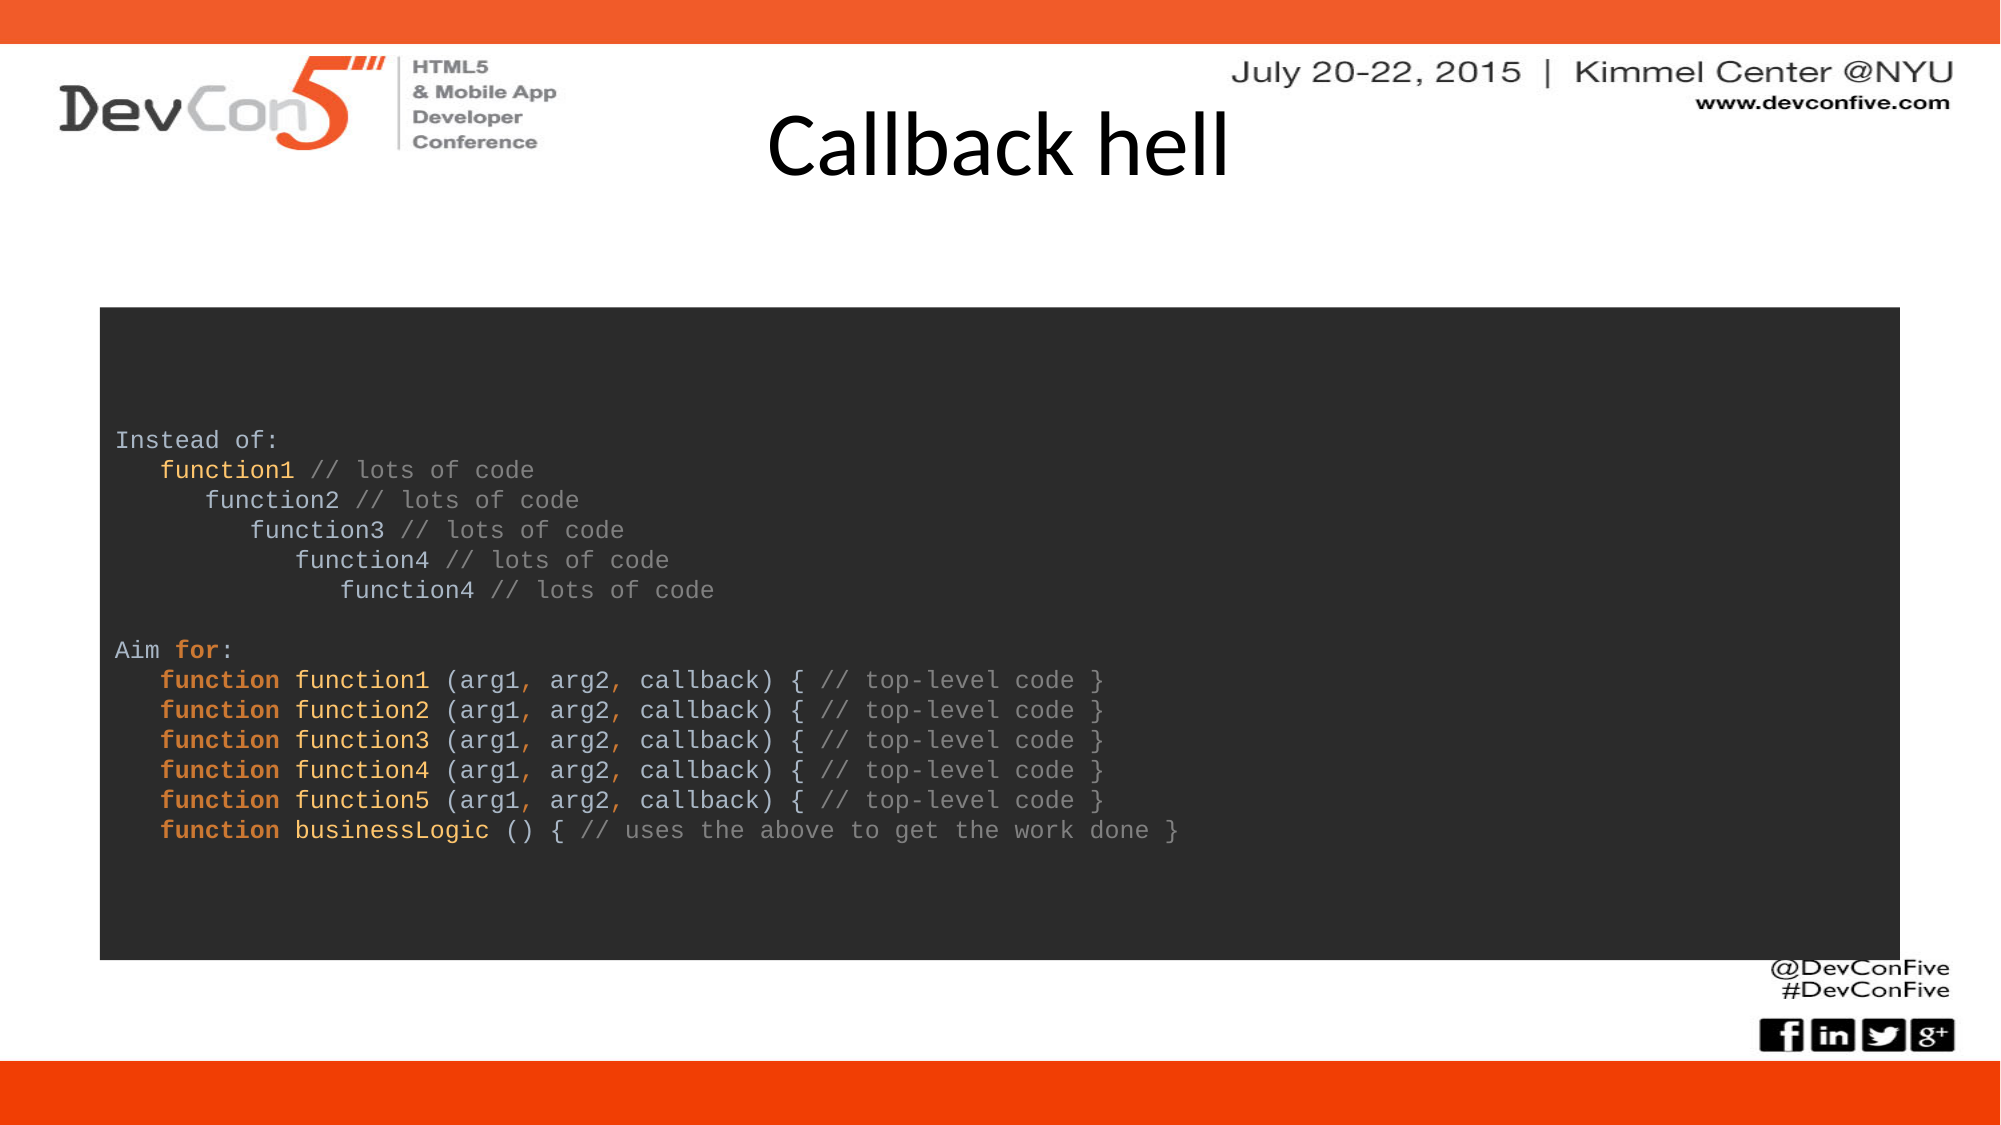

# Callback hell
Instead of:
   function1 // lots of code
      function2 // lots of code
         function3 // lots of code
            function4 // lots of code
               function4 // lots of code
Aim for:
   function function1 (arg1, arg2, callback) { // top-level code }
   function function2 (arg1, arg2, callback) { // top-level code }
   function function3 (arg1, arg2, callback) { // top-level code }
   function function4 (arg1, arg2, callback) { // top-level code }
   function function5 (arg1, arg2, callback) { // top-level code }
   function businessLogic () { // uses the above to get the work done }